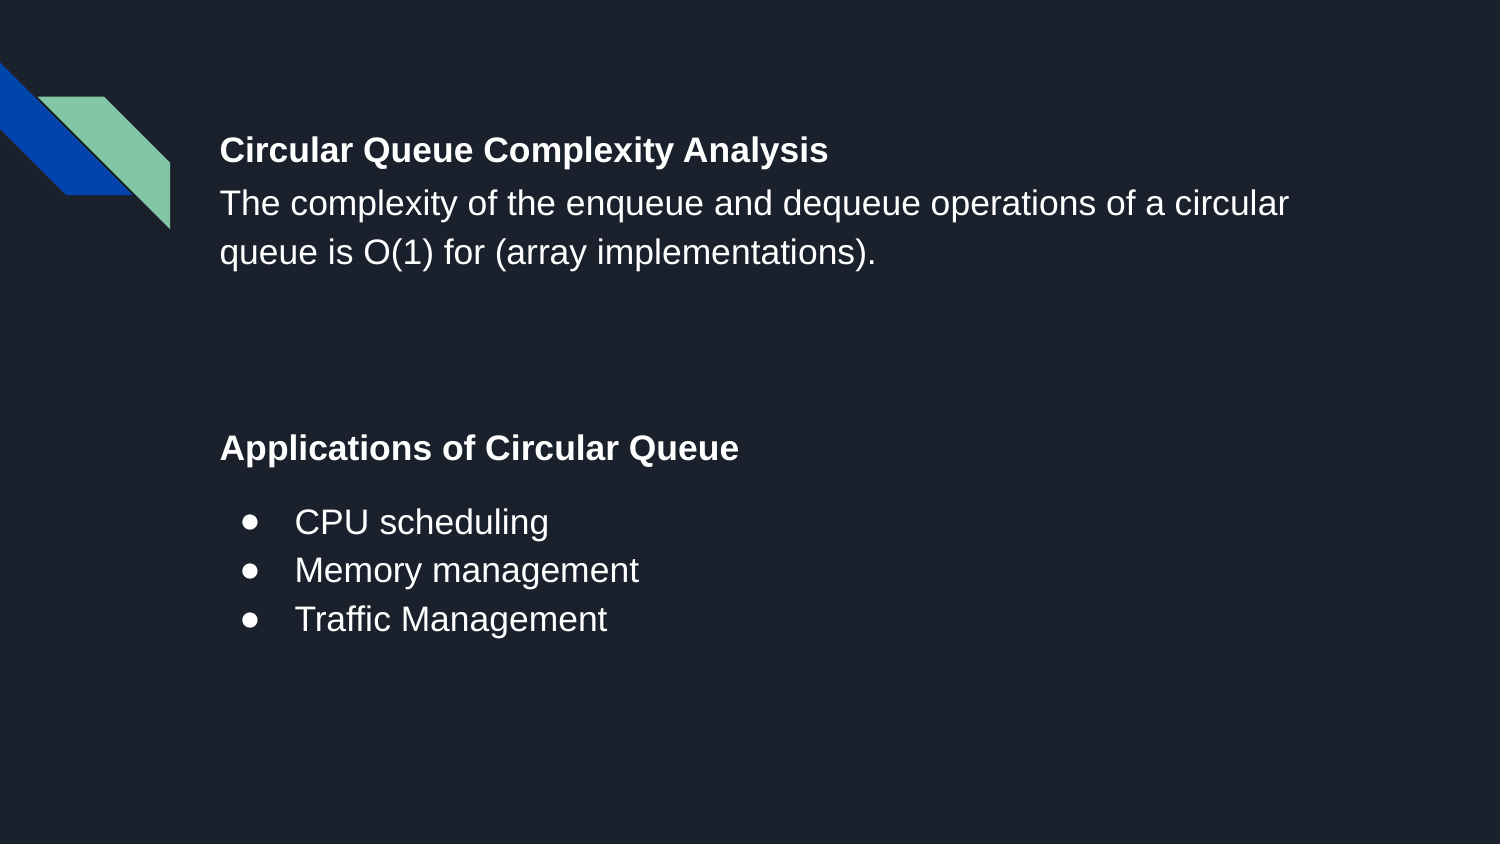

Circular Queue Complexity Analysis
The complexity of the enqueue and dequeue operations of a circular queue is O(1) for (array implementations).

Applications of Circular Queue
CPU scheduling
Memory management
Traffic Management